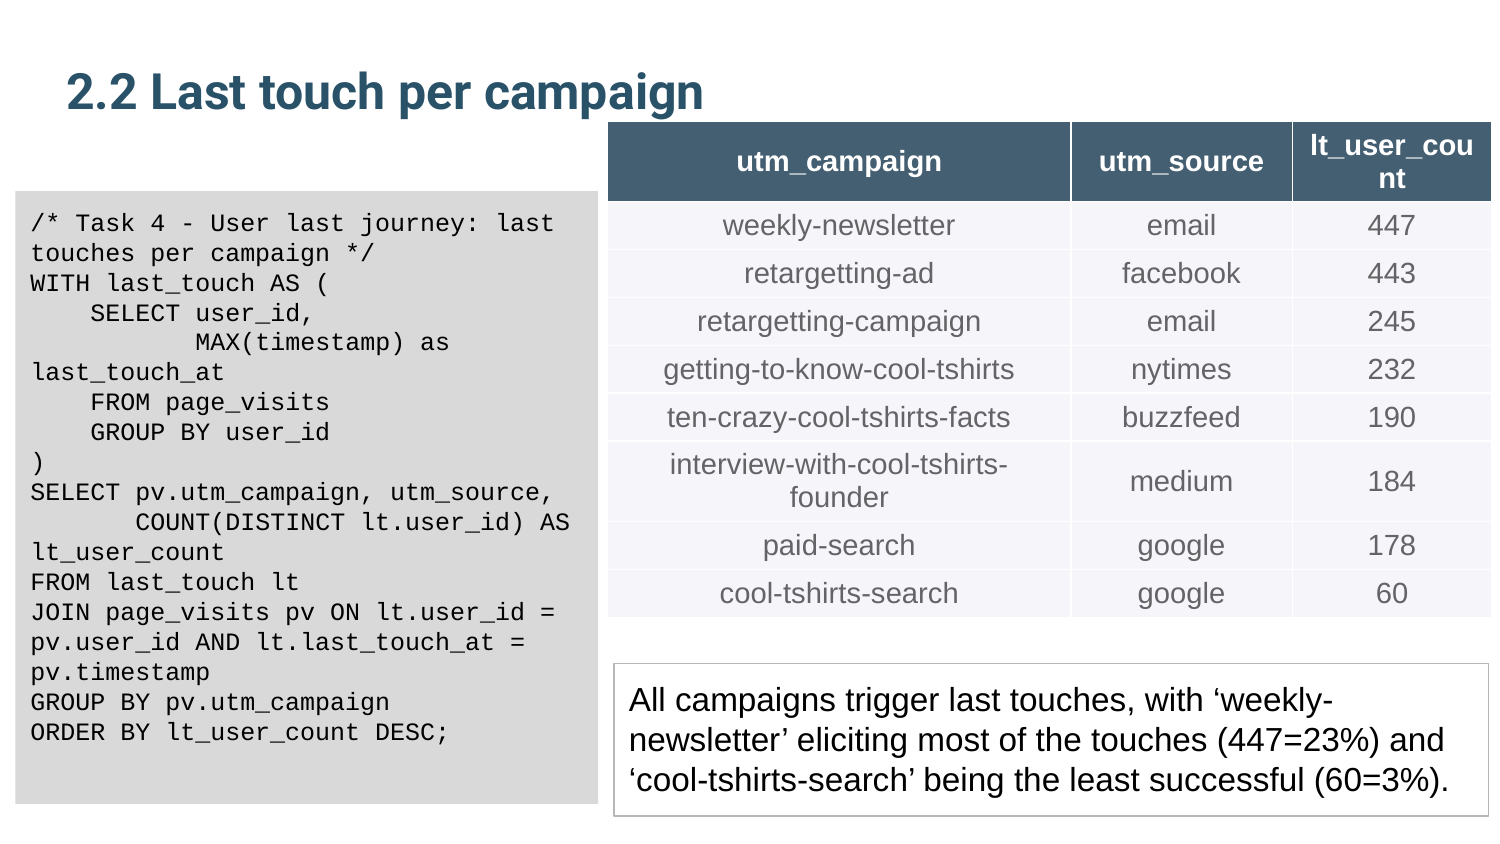

2.2 Last touch per campaign
| utm\_campaign | utm\_source | lt\_user\_count |
| --- | --- | --- |
| weekly-newsletter | email | 447 |
| retargetting-ad | facebook | 443 |
| retargetting-campaign | email | 245 |
| getting-to-know-cool-tshirts | nytimes | 232 |
| ten-crazy-cool-tshirts-facts | buzzfeed | 190 |
| interview-with-cool-tshirts-founder | medium | 184 |
| paid-search | google | 178 |
| cool-tshirts-search | google | 60 |
/* Task 4 - User last journey: last touches per campaign */
WITH last_touch AS (
    SELECT user_id,
           MAX(timestamp) as last_touch_at
    FROM page_visits
    GROUP BY user_id
)
SELECT pv.utm_campaign, utm_source,
       COUNT(DISTINCT lt.user_id) AS lt_user_count
FROM last_touch lt
JOIN page_visits pv ON lt.user_id = pv.user_id AND lt.last_touch_at = pv.timestamp
GROUP BY pv.utm_campaign
ORDER BY lt_user_count DESC;
All campaigns trigger last touches, with ‘weekly-newsletter’ eliciting most of the touches (447=23%) and ‘cool-tshirts-search’ being the least successful (60=3%).